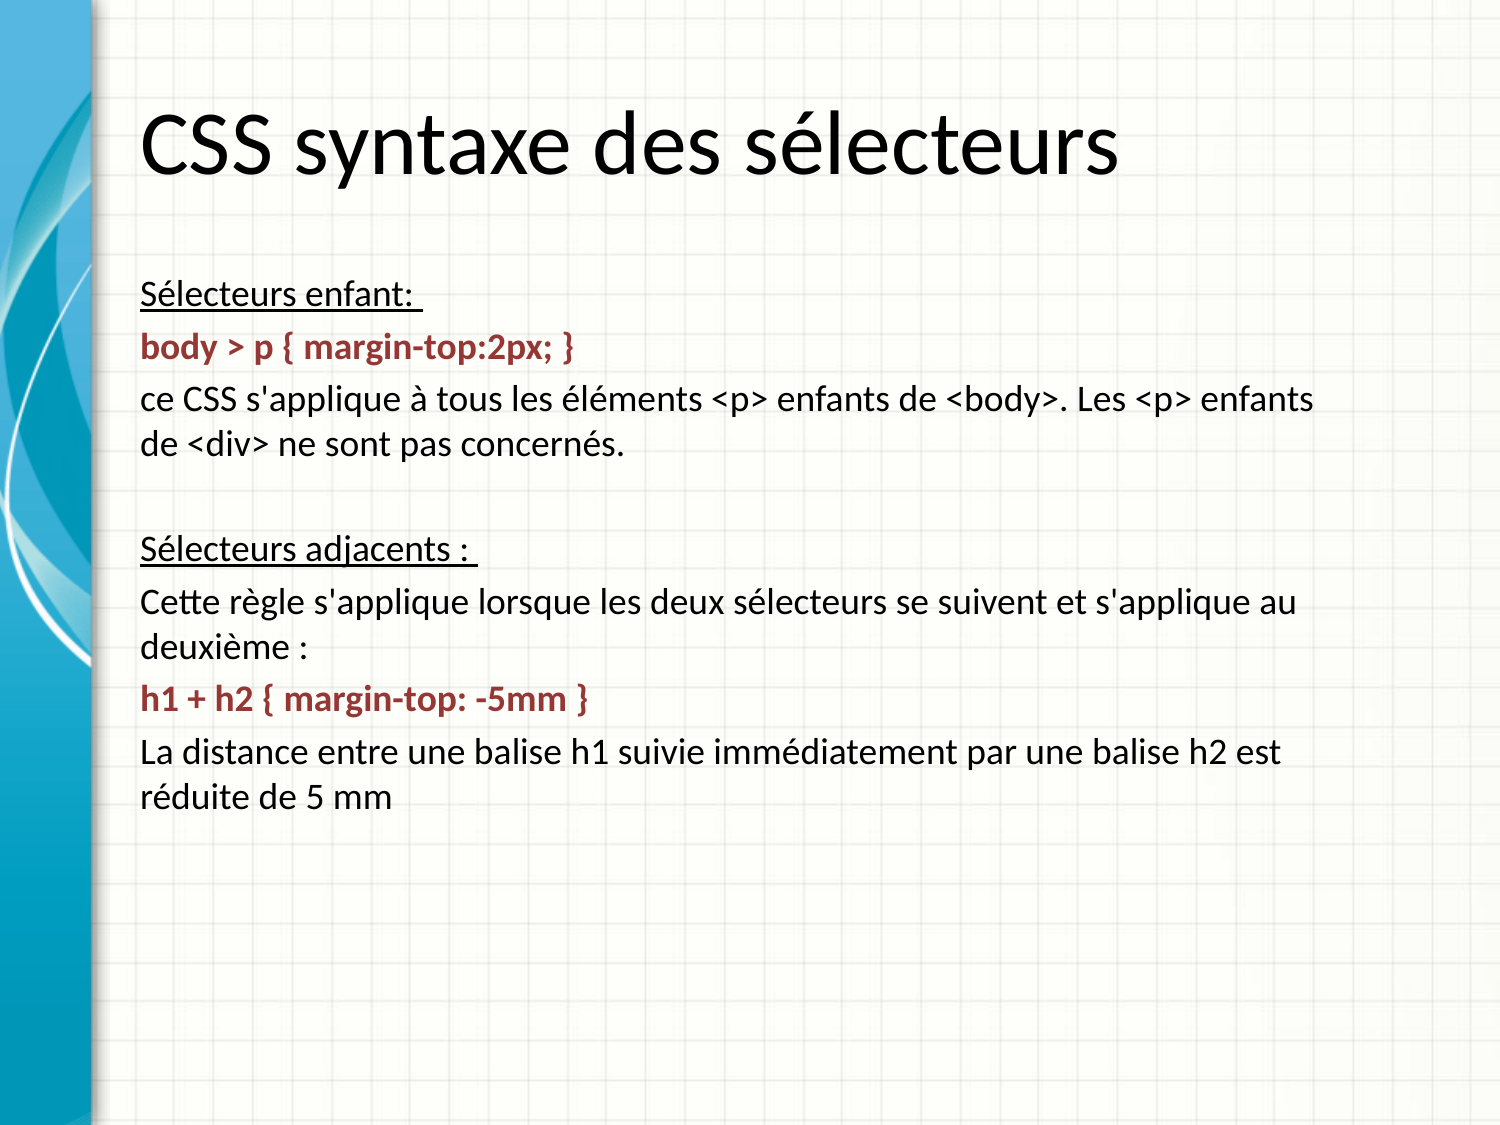

# CSS syntaxe des sélecteurs
Sélecteurs enfant:
body > p { margin-top:2px; }
ce CSS s'applique à tous les éléments <p> enfants de <body>. Les <p> enfants de <div> ne sont pas concernés.

Sélecteurs adjacents :
Cette règle s'applique lorsque les deux sélecteurs se suivent et s'applique au deuxième :
h1 + h2 { margin-top: -5mm }
La distance entre une balise h1 suivie immédiatement par une balise h2 est réduite de 5 mm